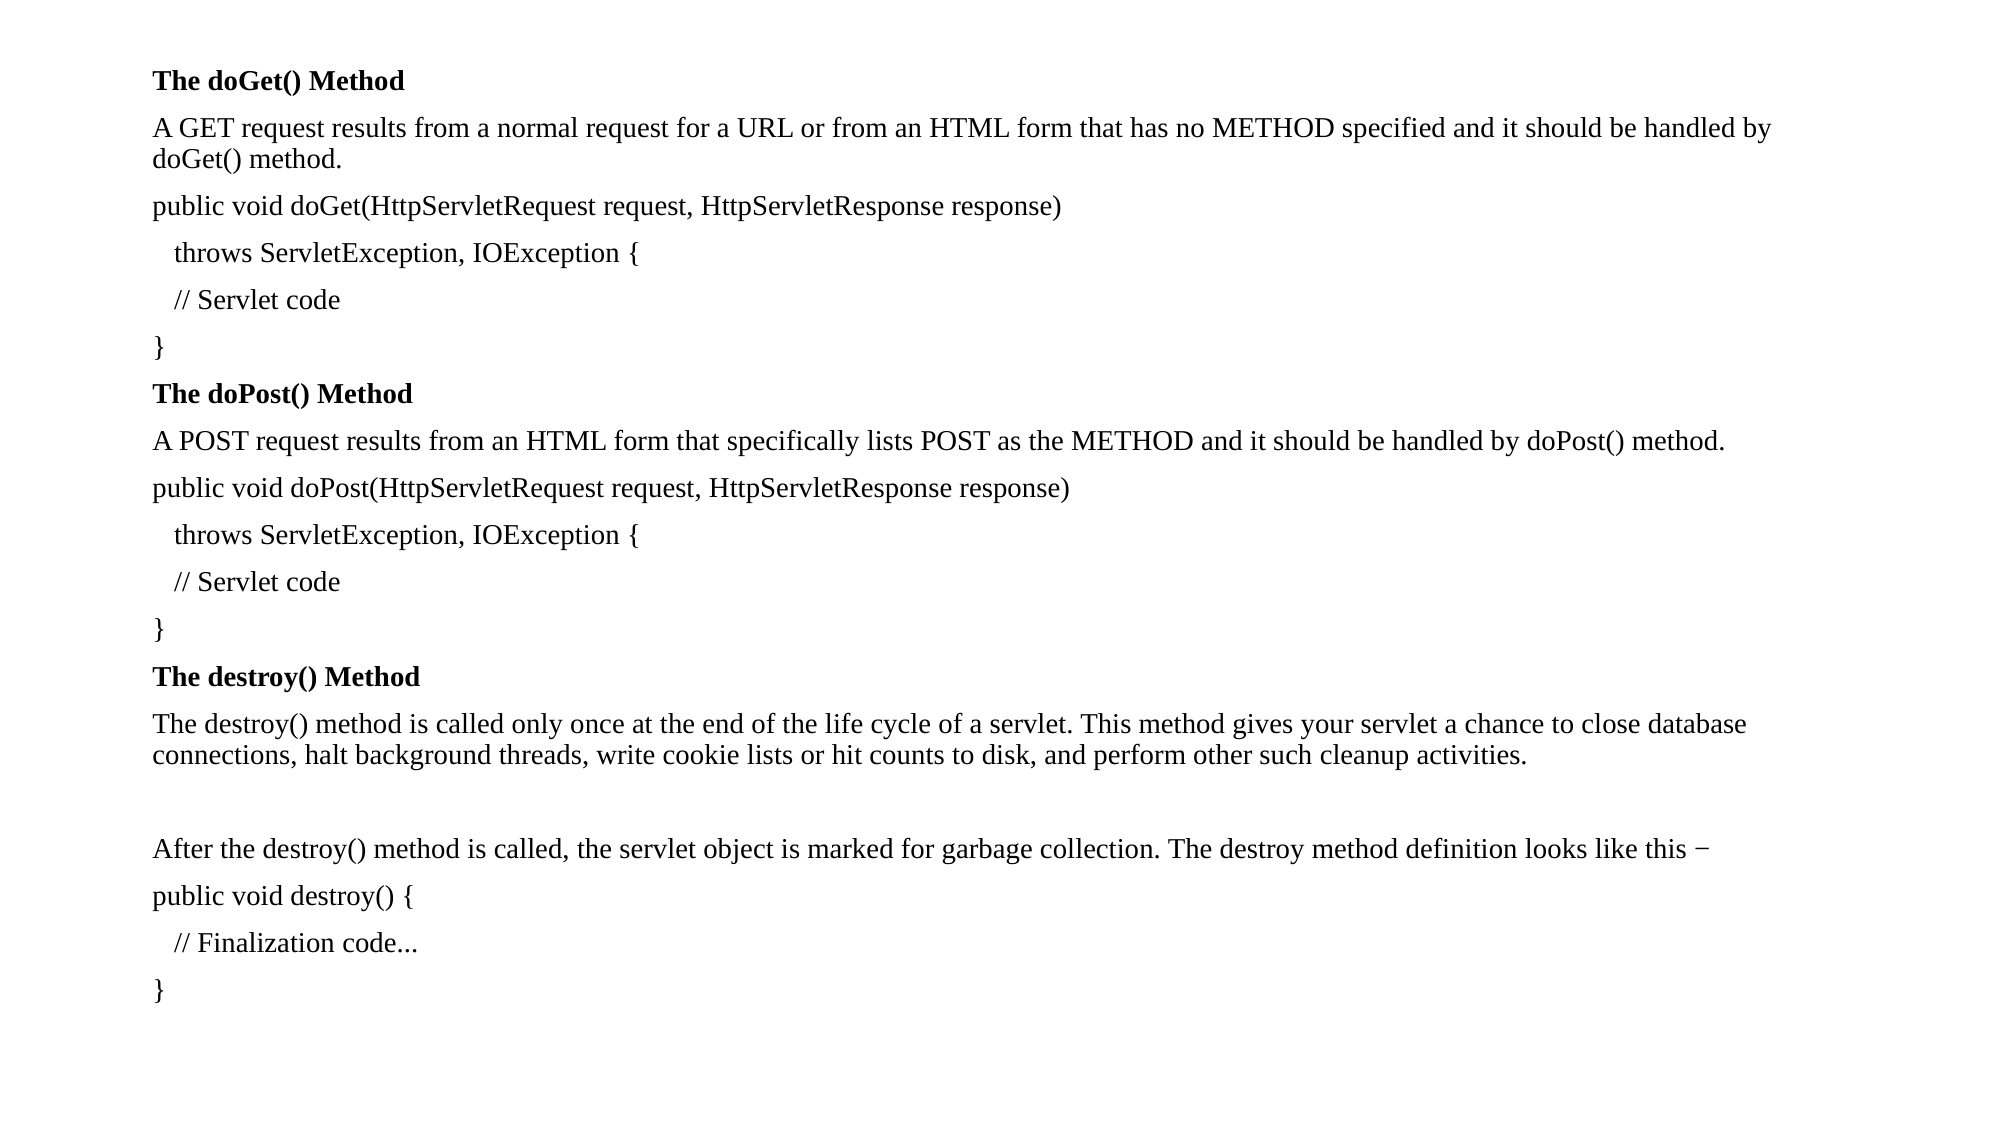

The doGet() Method
A GET request results from a normal request for a URL or from an HTML form that has no METHOD specified and it should be handled by doGet() method.
public void doGet(HttpServletRequest request, HttpServletResponse response)
   throws ServletException, IOException {
   // Servlet code
}
The doPost() Method
A POST request results from an HTML form that specifically lists POST as the METHOD and it should be handled by doPost() method.
public void doPost(HttpServletRequest request, HttpServletResponse response)
   throws ServletException, IOException {
   // Servlet code
}
The destroy() Method
The destroy() method is called only once at the end of the life cycle of a servlet. This method gives your servlet a chance to close database connections, halt background threads, write cookie lists or hit counts to disk, and perform other such cleanup activities.

After the destroy() method is called, the servlet object is marked for garbage collection. The destroy method definition looks like this −
public void destroy() {
   // Finalization code...
}